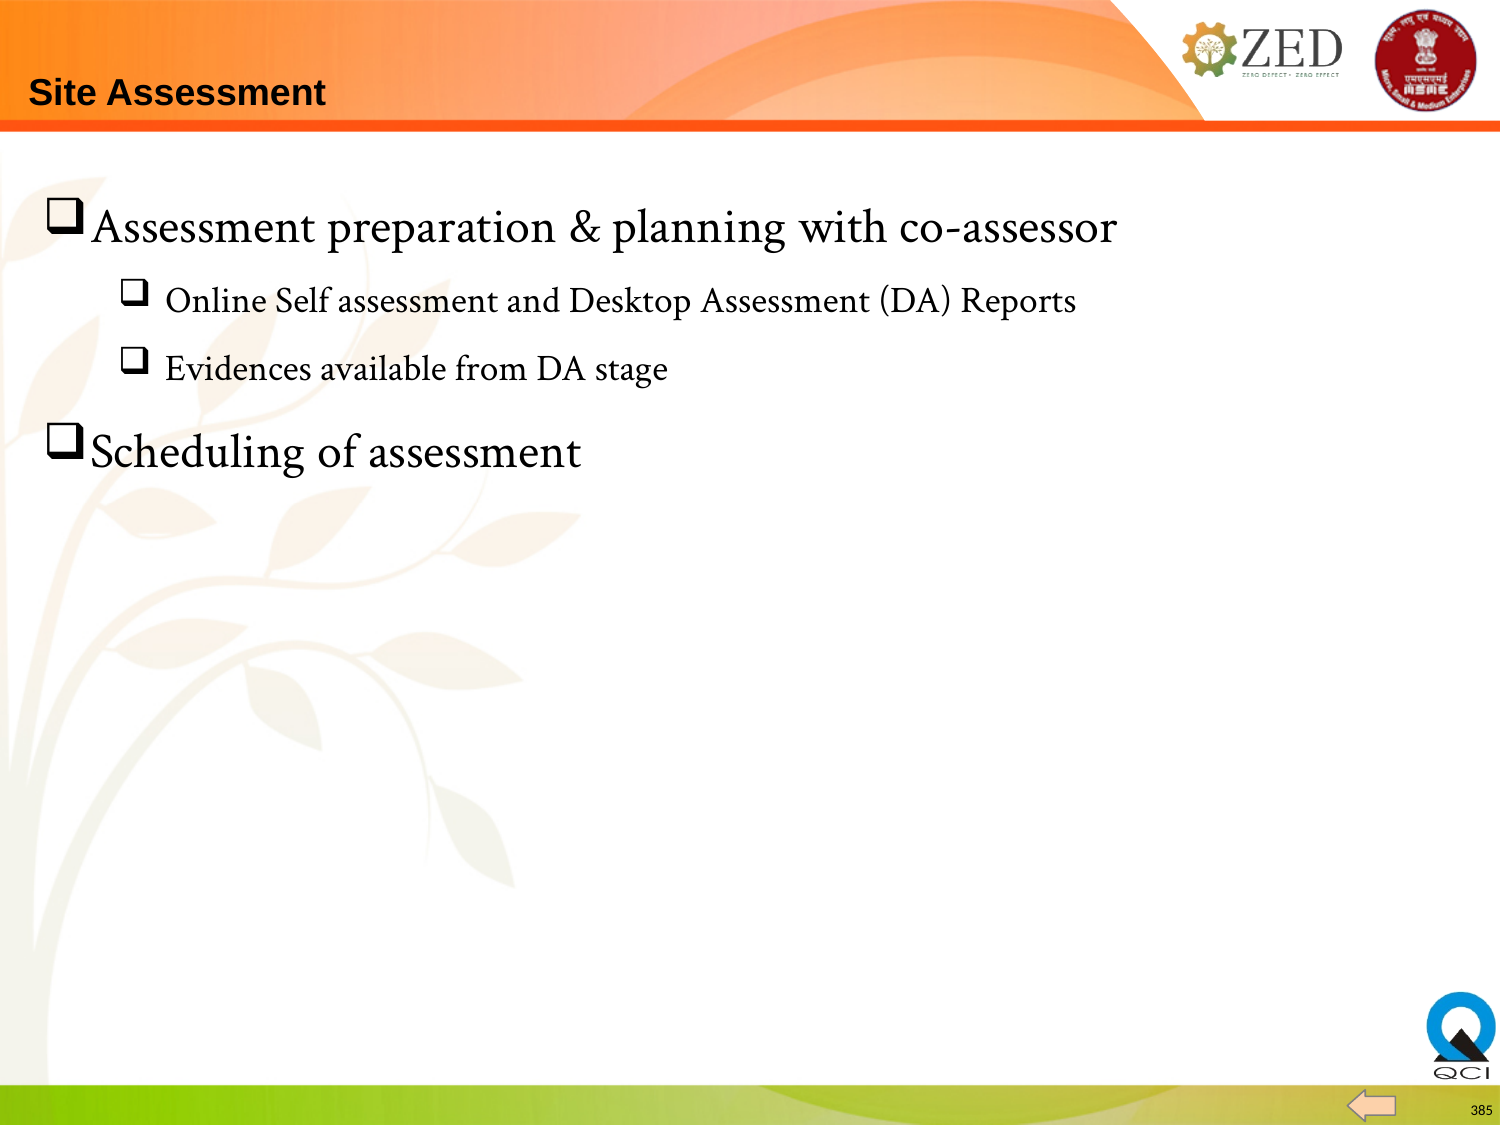

# Site Assessment
Assessment preparation & planning with co-assessor
Online Self assessment and Desktop Assessment (DA) Reports
Evidences available from DA stage
Scheduling of assessment